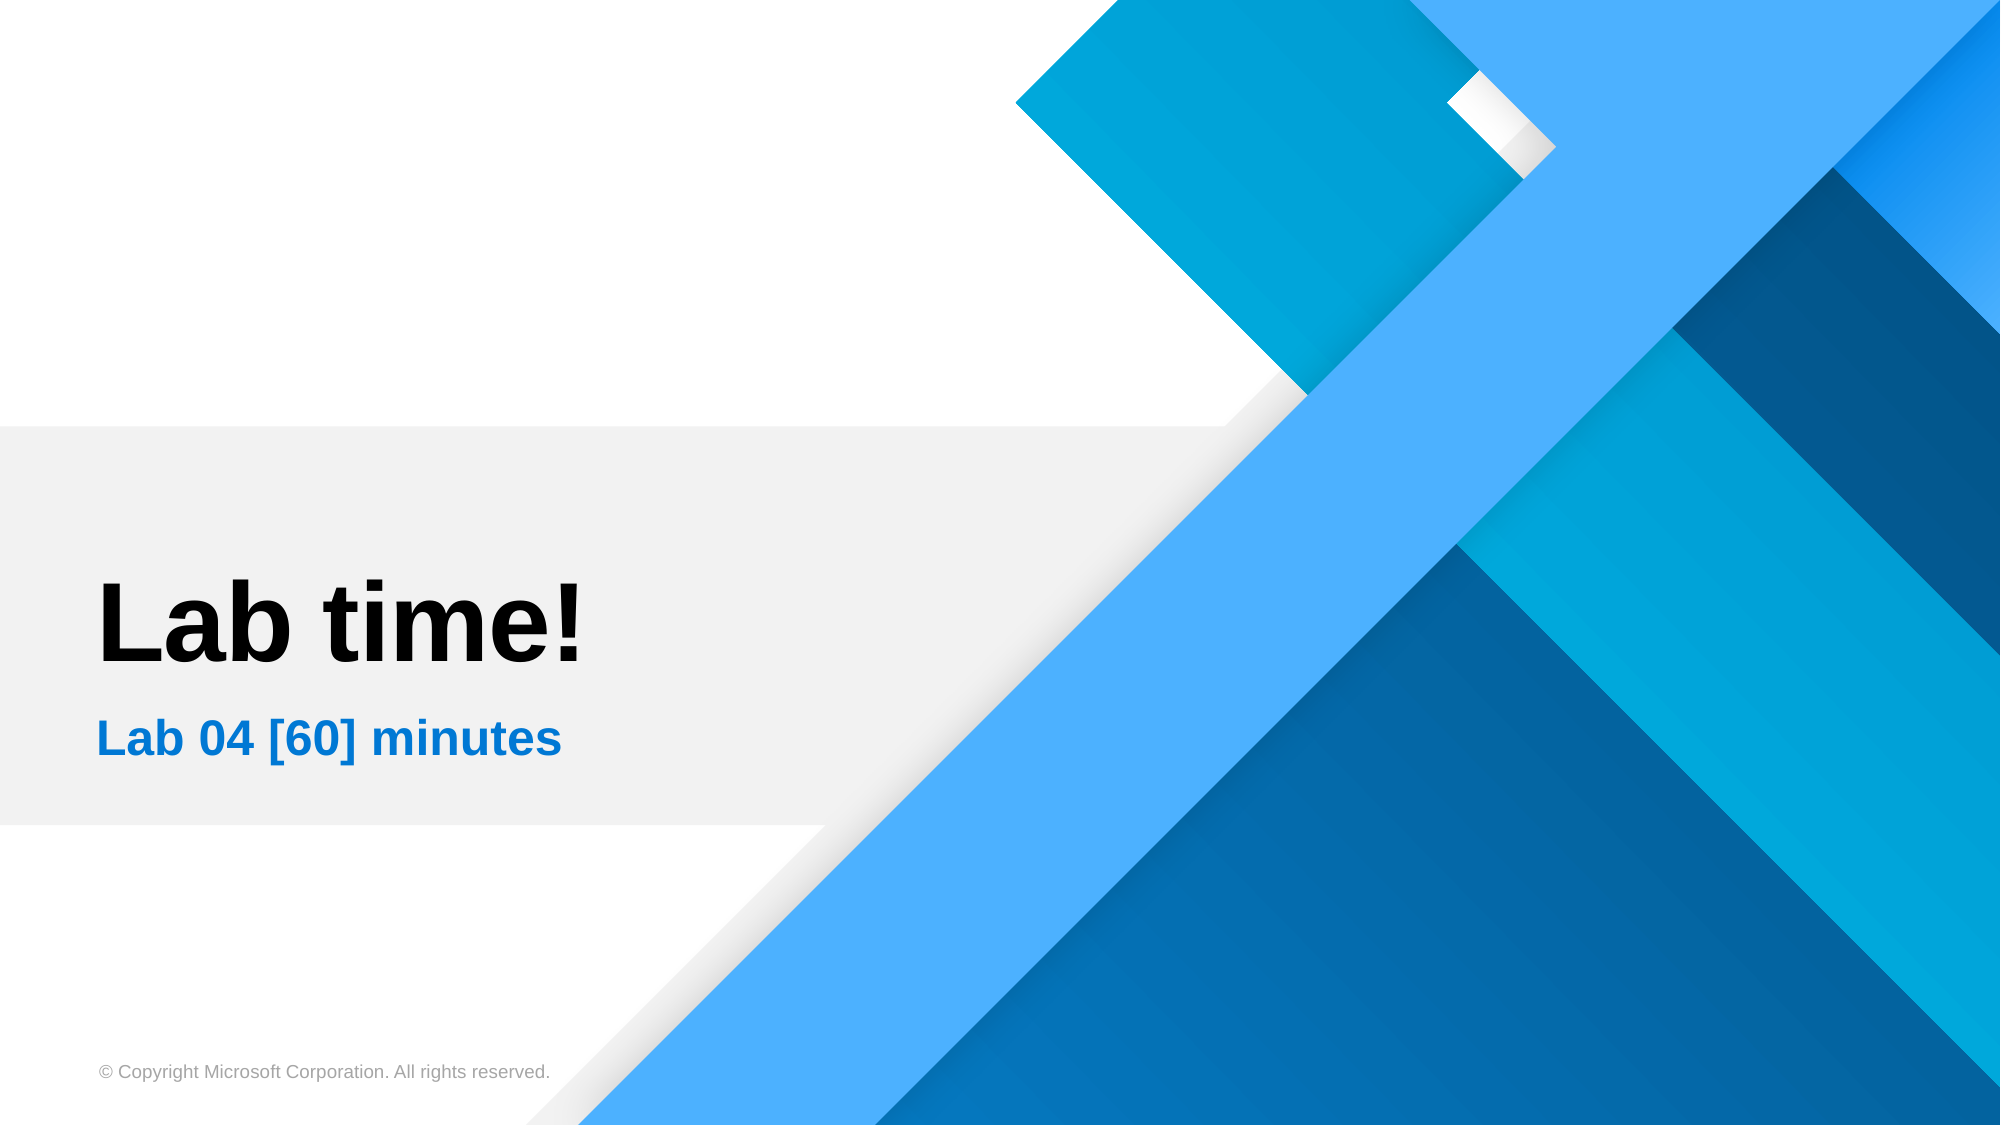

# Lab time!
Lab 04 [60] minutes